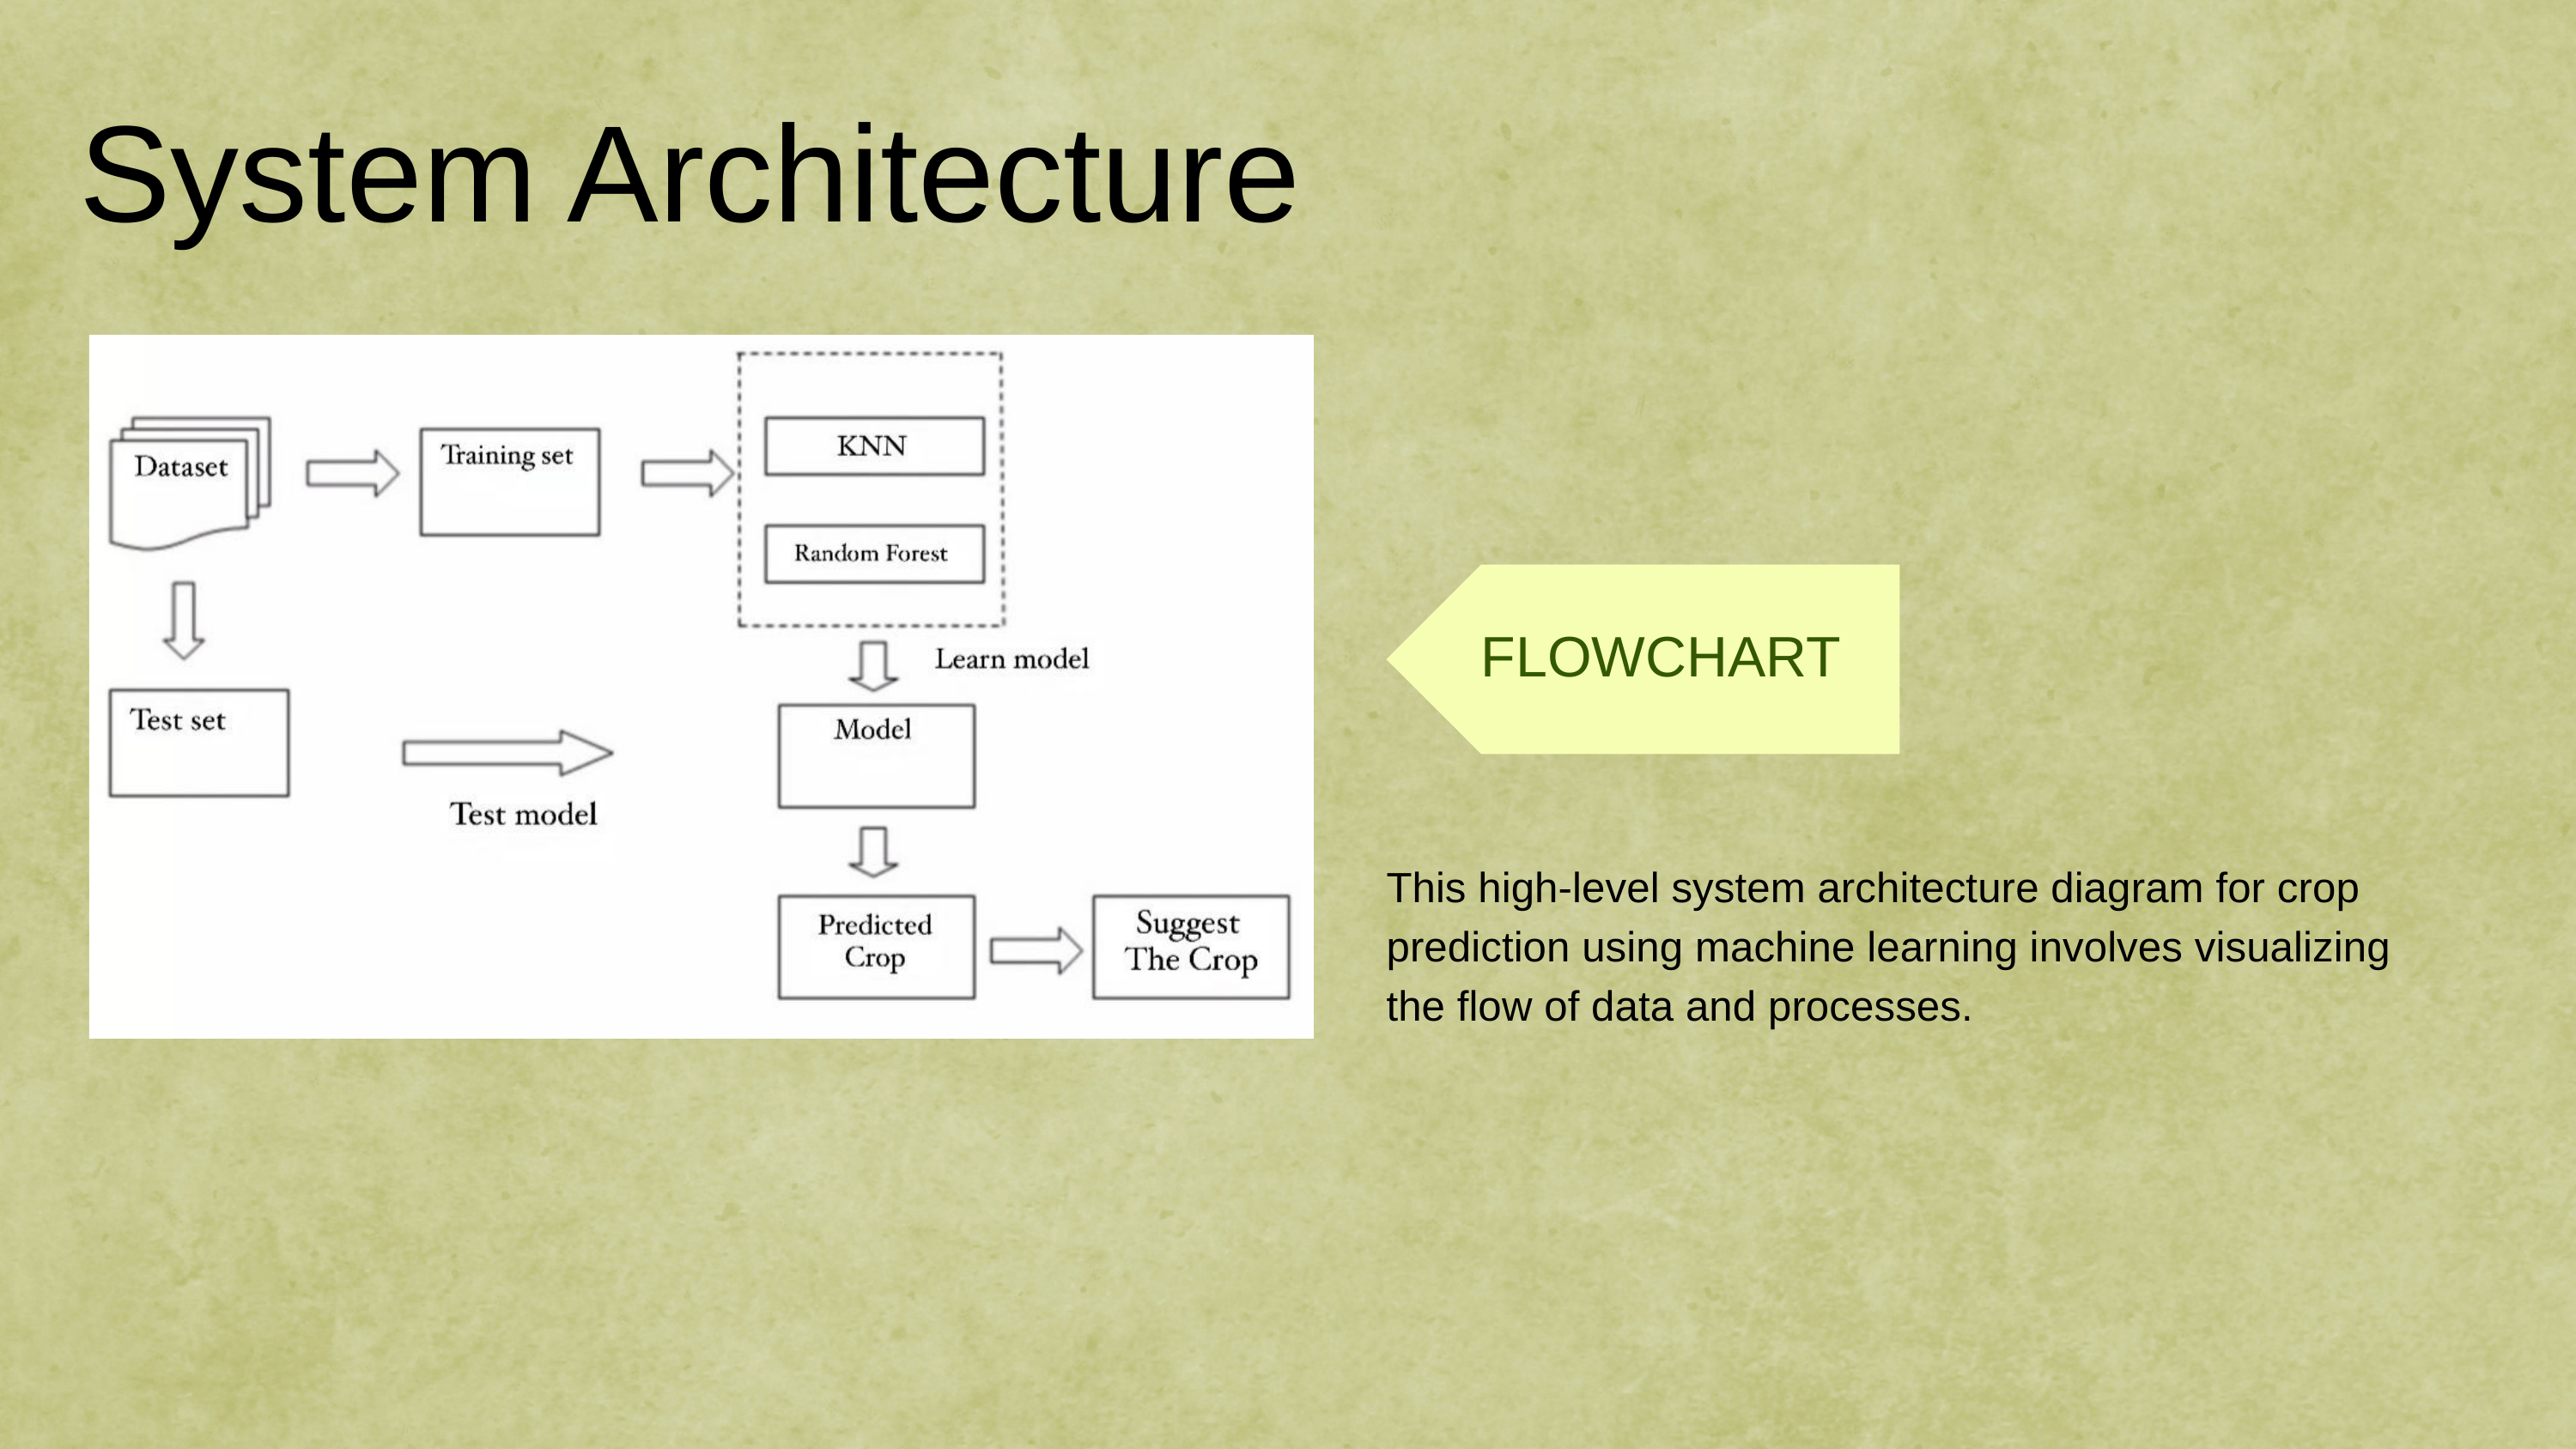

System Architecture

FLOWCHART
This high-level system architecture diagram for crop prediction using machine learning involves visualizing the flow of data and processes.